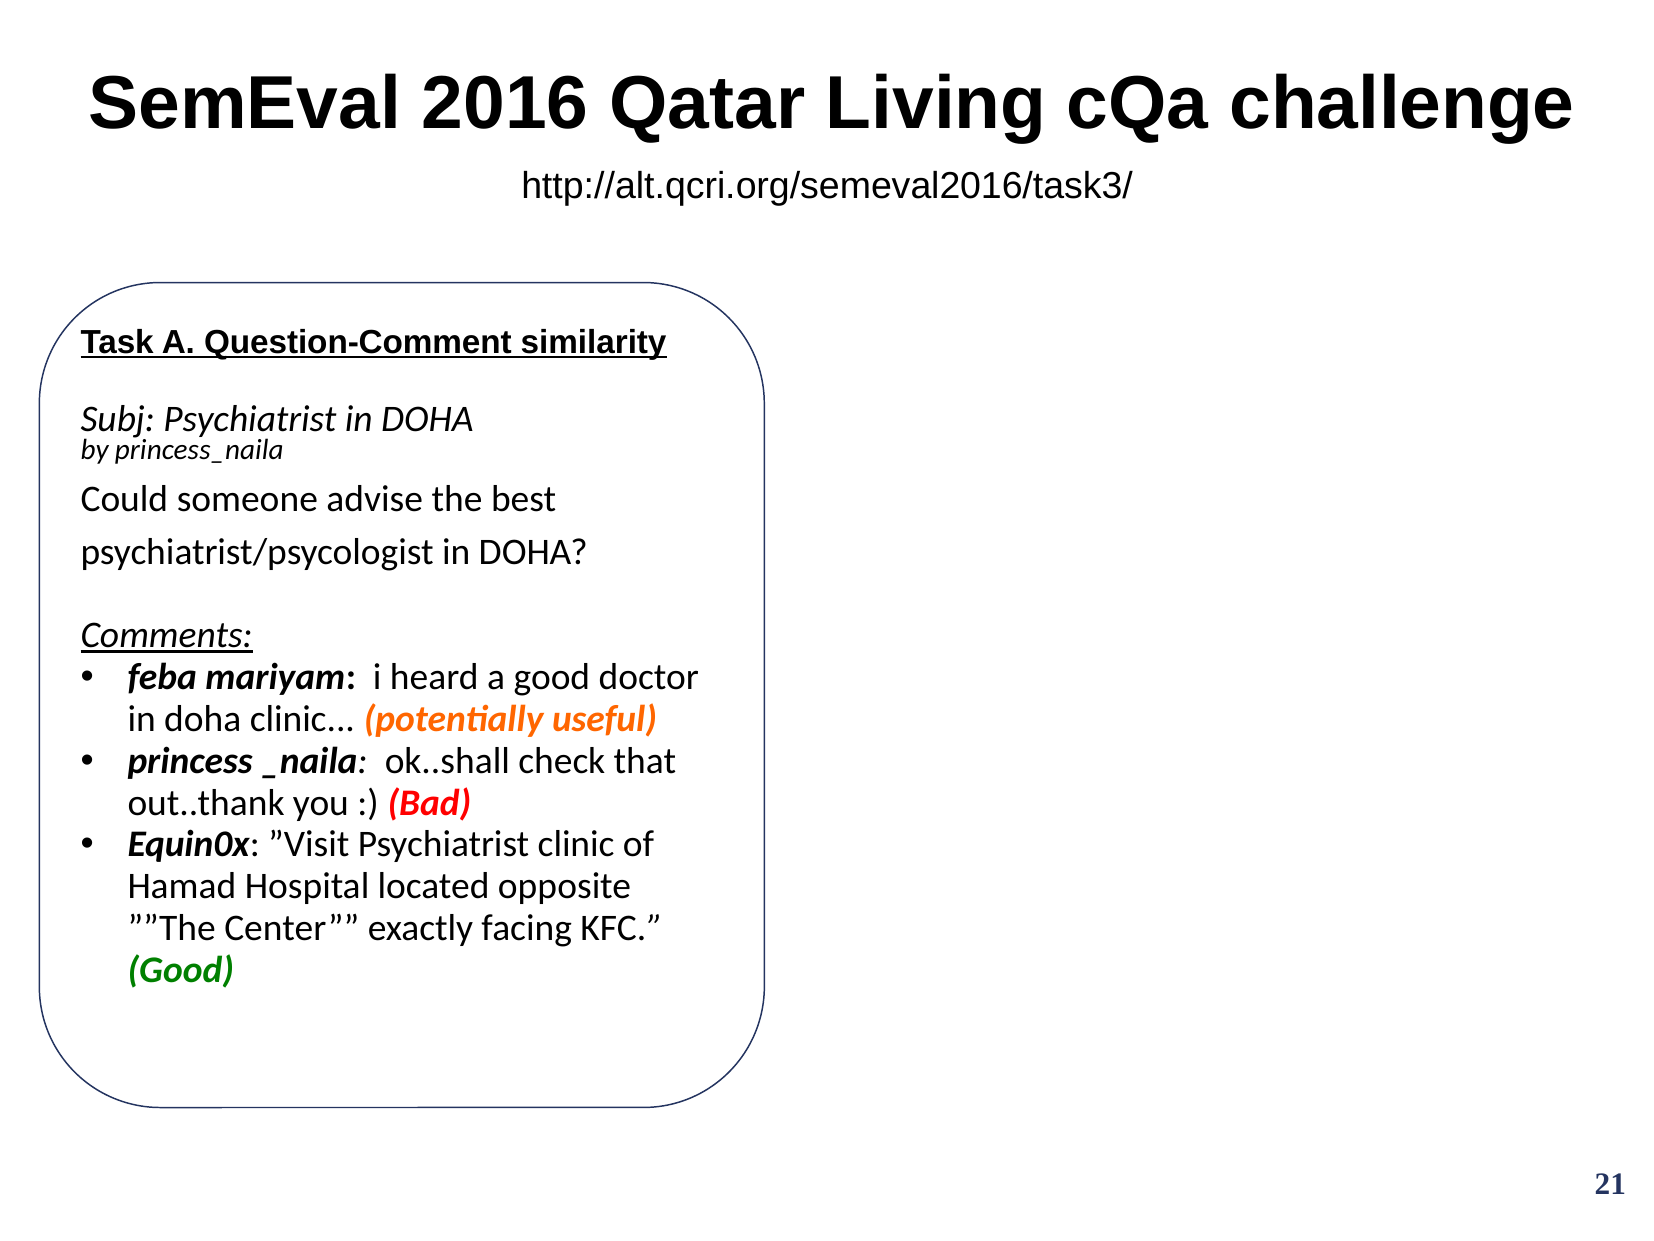

# SemEval 2016 Qatar Living cQa challenge
http://alt.qcri.org/semeval2016/task3/
Task A. Question-Comment similarity

Subj: Psychiatrist in DOHA
by princess_naila
Could someone advise the best psychiatrist/psycologist in DOHA?

Comments:
feba mariyam:  i heard a good doctor in doha clinic... (potentially useful)
princess _naila:  ok..shall check that out..thank you :) (Bad)
Equin0x: ”Visit Psychiatrist clinic of Hamad Hospital located opposite ””The Center”” exactly facing KFC.” (Good)
21